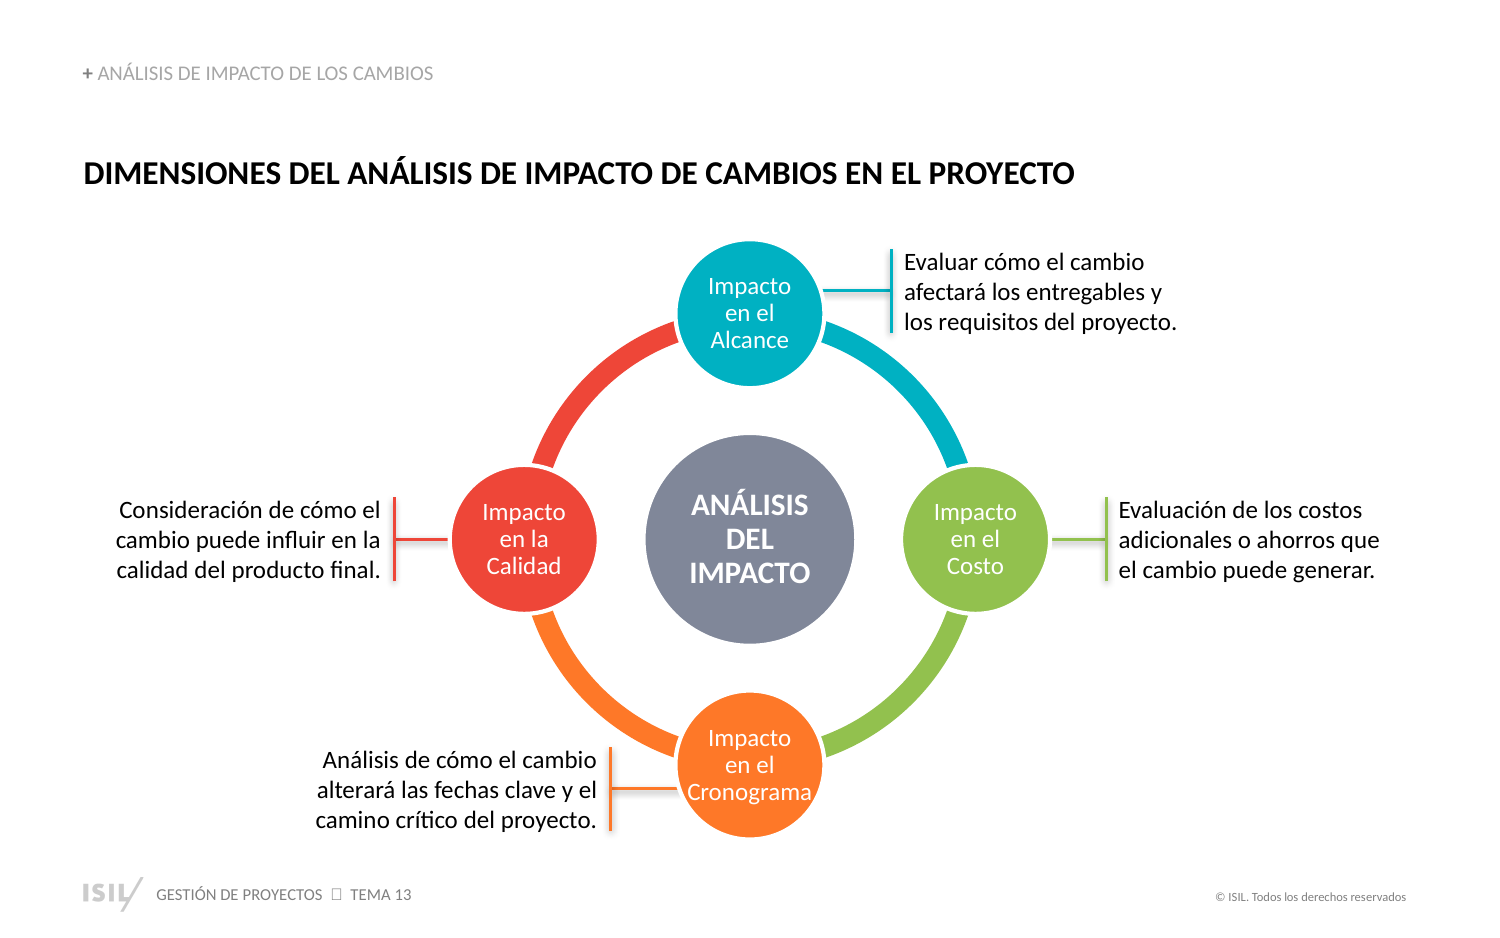

+ ANÁLISIS DE IMPACTO DE LOS CAMBIOS
DIMENSIONES DEL ANÁLISIS DE IMPACTO DE CAMBIOS EN EL PROYECTO
Impacto
en el
Alcance
Evaluar cómo el cambio afectará los entregables y los requisitos del proyecto.

ANÁLISIS DEL IMPACTO
Impacto
en la
Calidad
Impacto
en el
Costo
Consideración de cómo el cambio puede influir en la calidad del producto final.
Evaluación de los costos adicionales o ahorros que
el cambio puede generar.
Impacto
en el Cronograma
Análisis de cómo el cambio alterará las fechas clave y el camino crítico del proyecto.